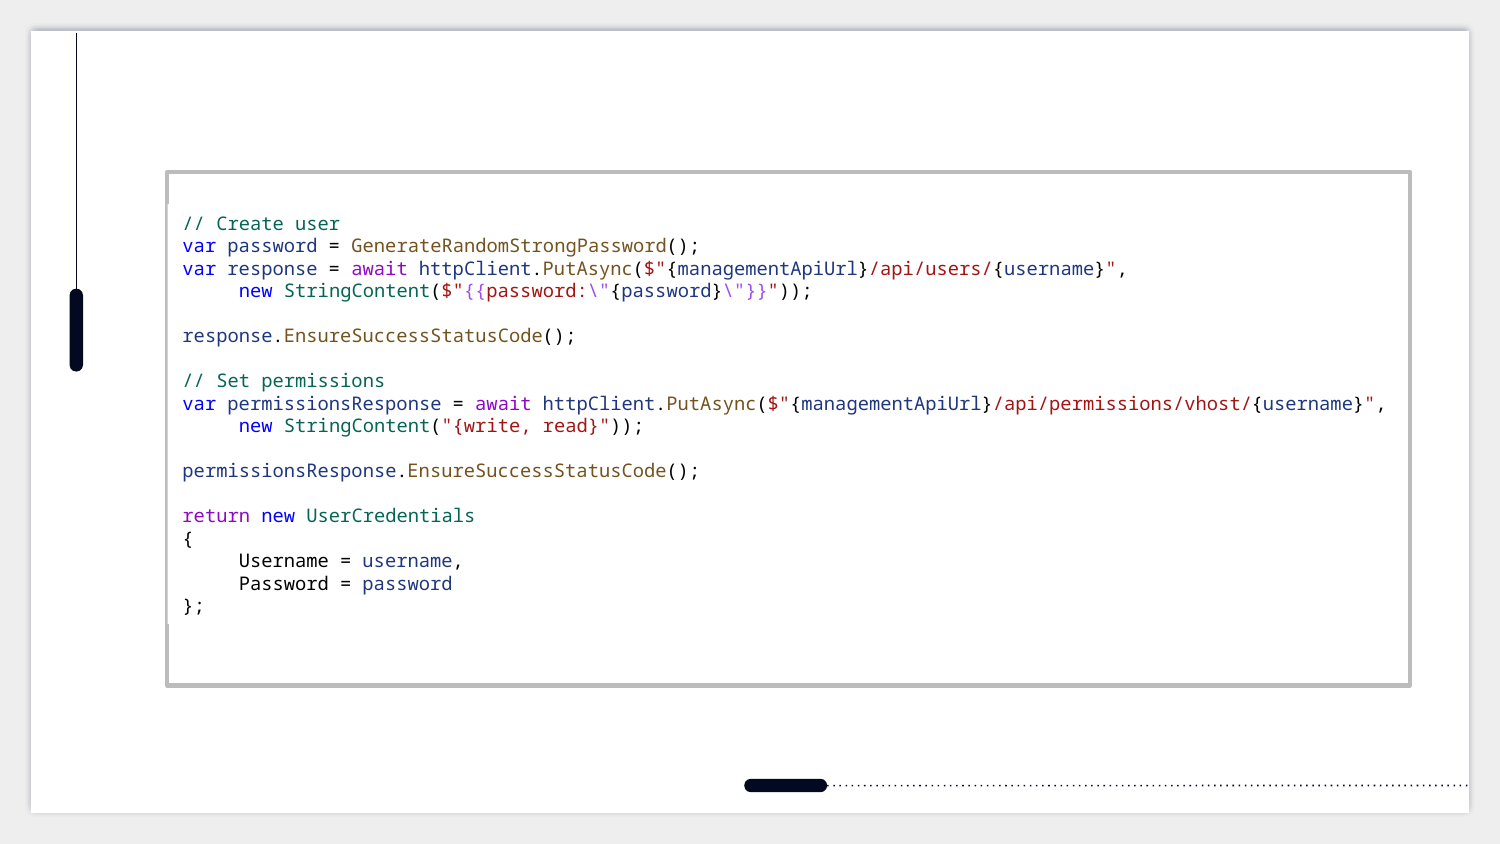

// Create user
var password = GenerateRandomStrongPassword();
var response = await httpClient.PutAsync($"{managementApiUrl}/api/users/{username}",
     new StringContent($"{{password:\"{password}\"}}"));

response.EnsureSuccessStatusCode();

// Set permissions
var permissionsResponse = await httpClient.PutAsync($"{managementApiUrl}/api/permissions/vhost/{username}",
     new StringContent("{write, read}"));

permissionsResponse.EnsureSuccessStatusCode();

return new UserCredentials
{
     Username = username,
     Password = password
};
# Rotate security credentials